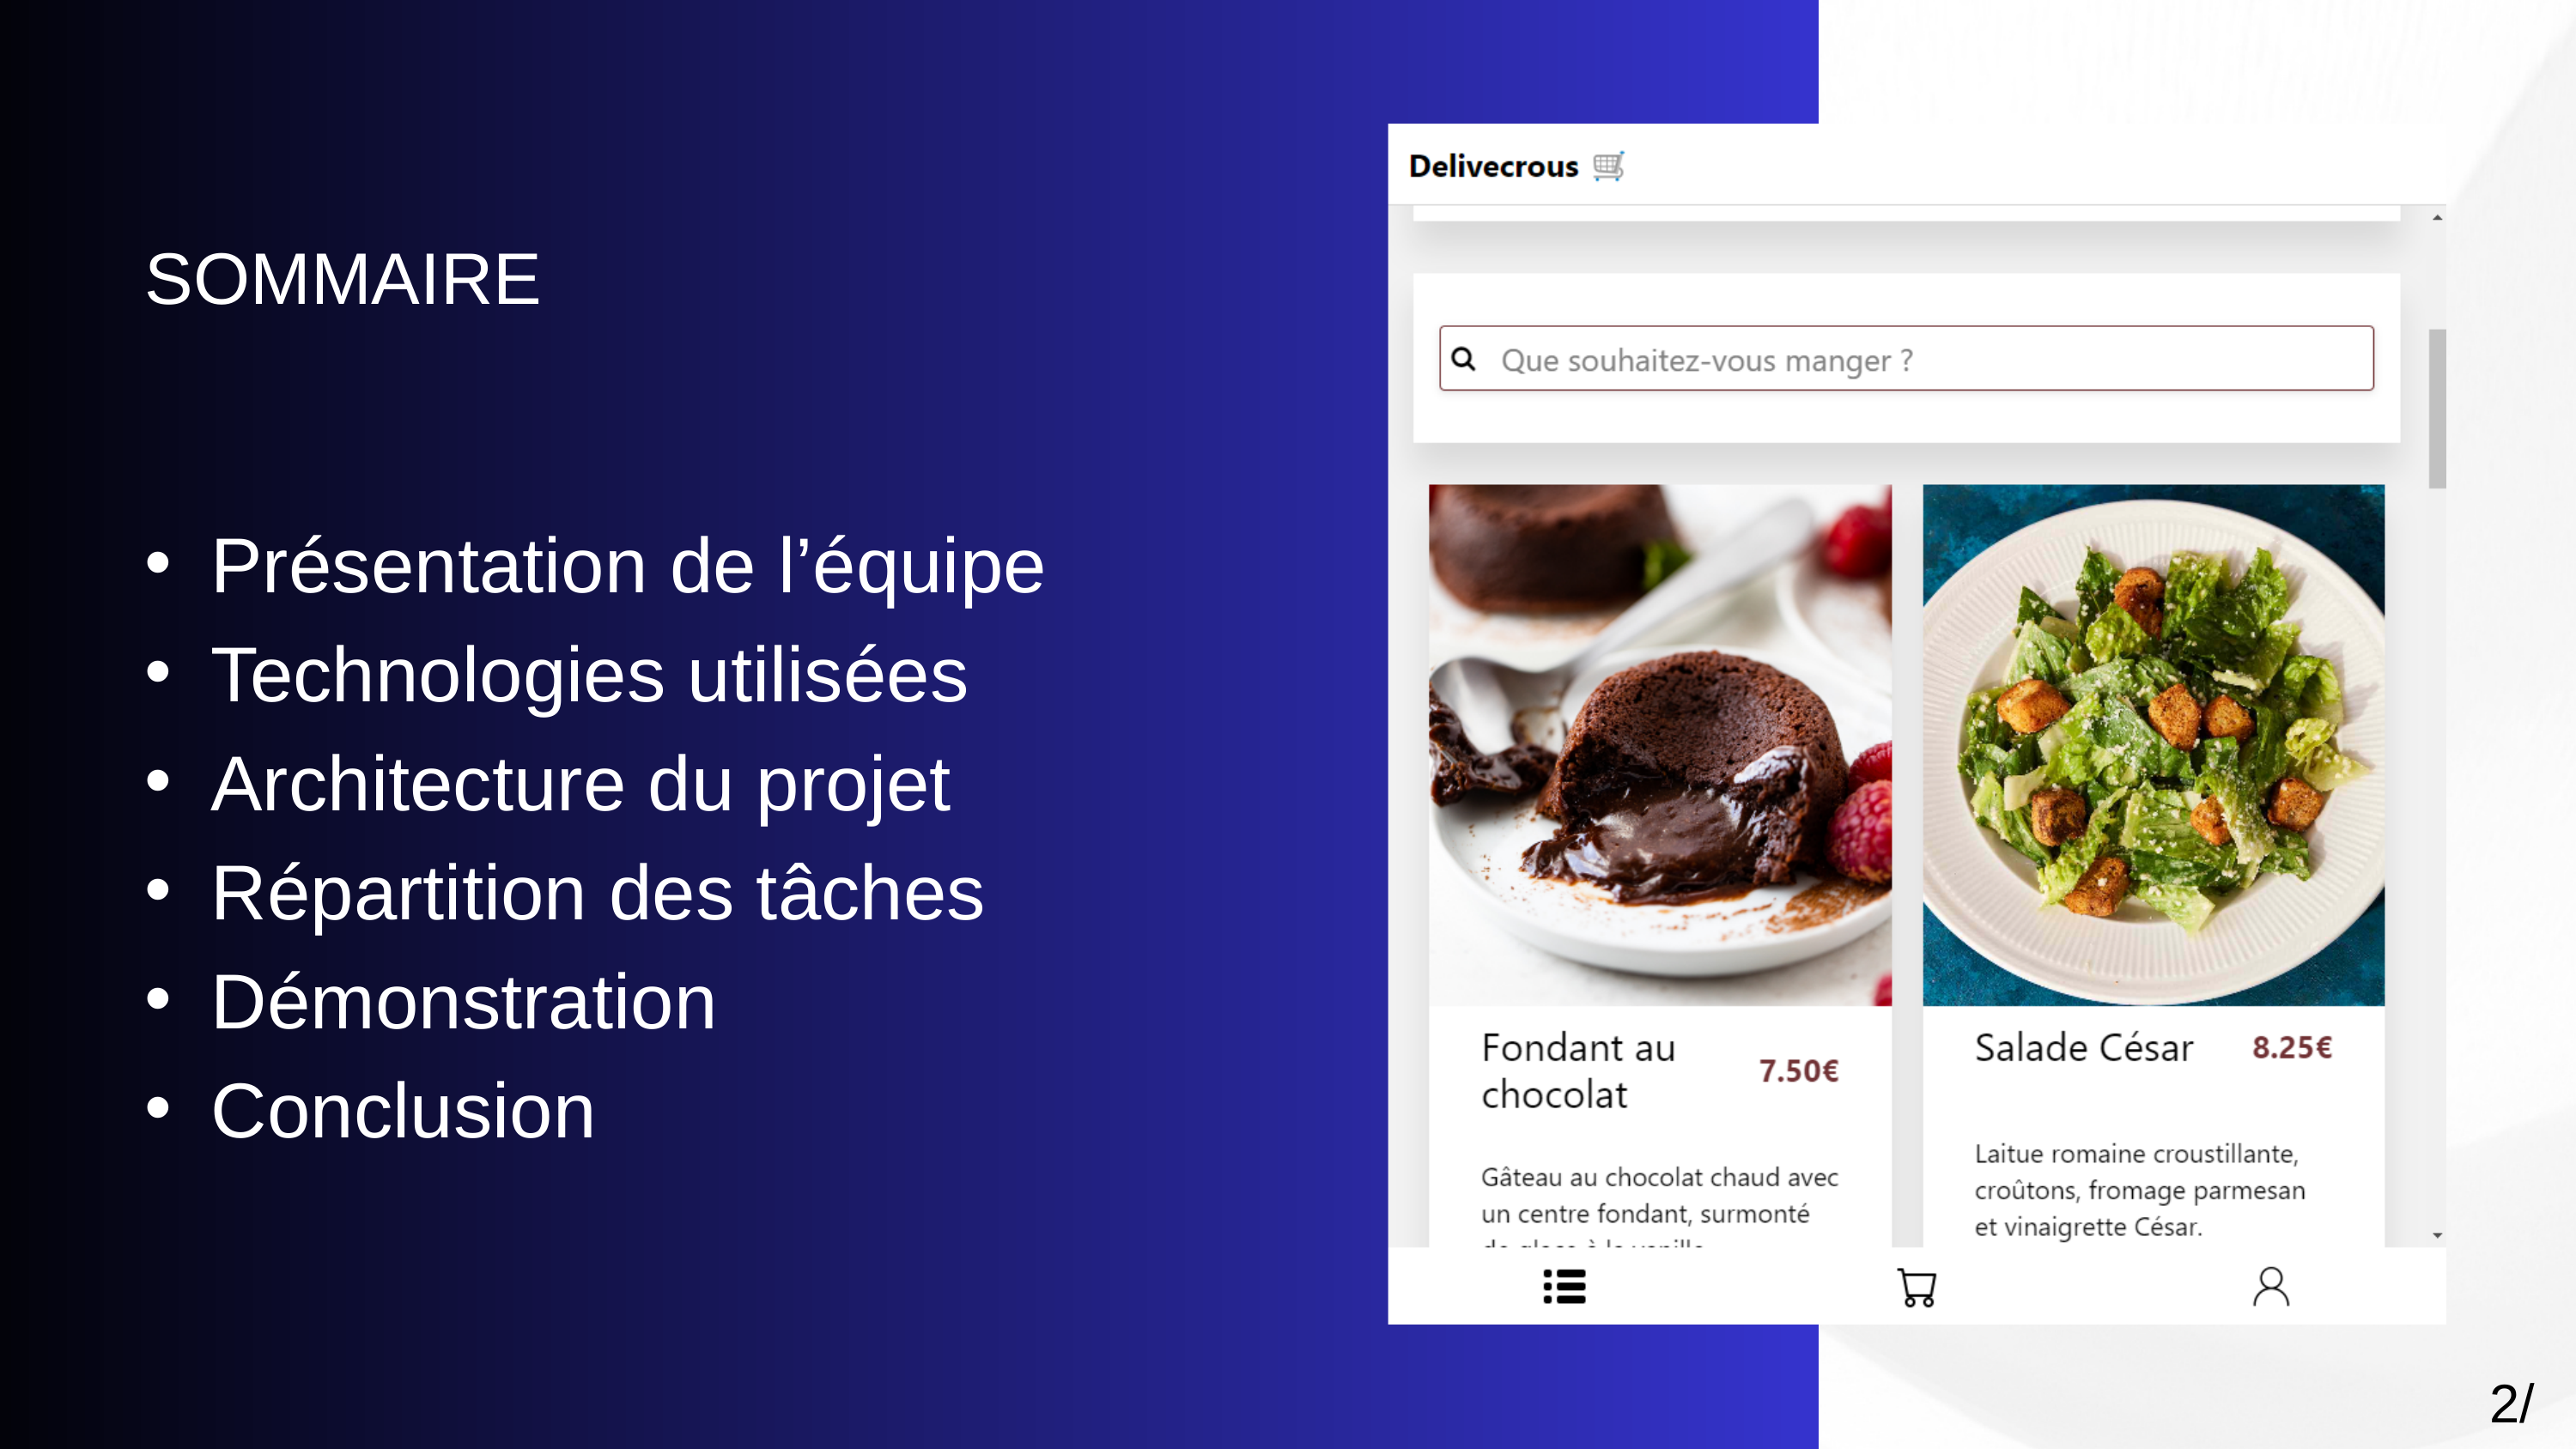

SOMMAIRE
Présentation de l’équipe
Technologies utilisées
Architecture du projet
Répartition des tâches
Démonstration
Conclusion
2/